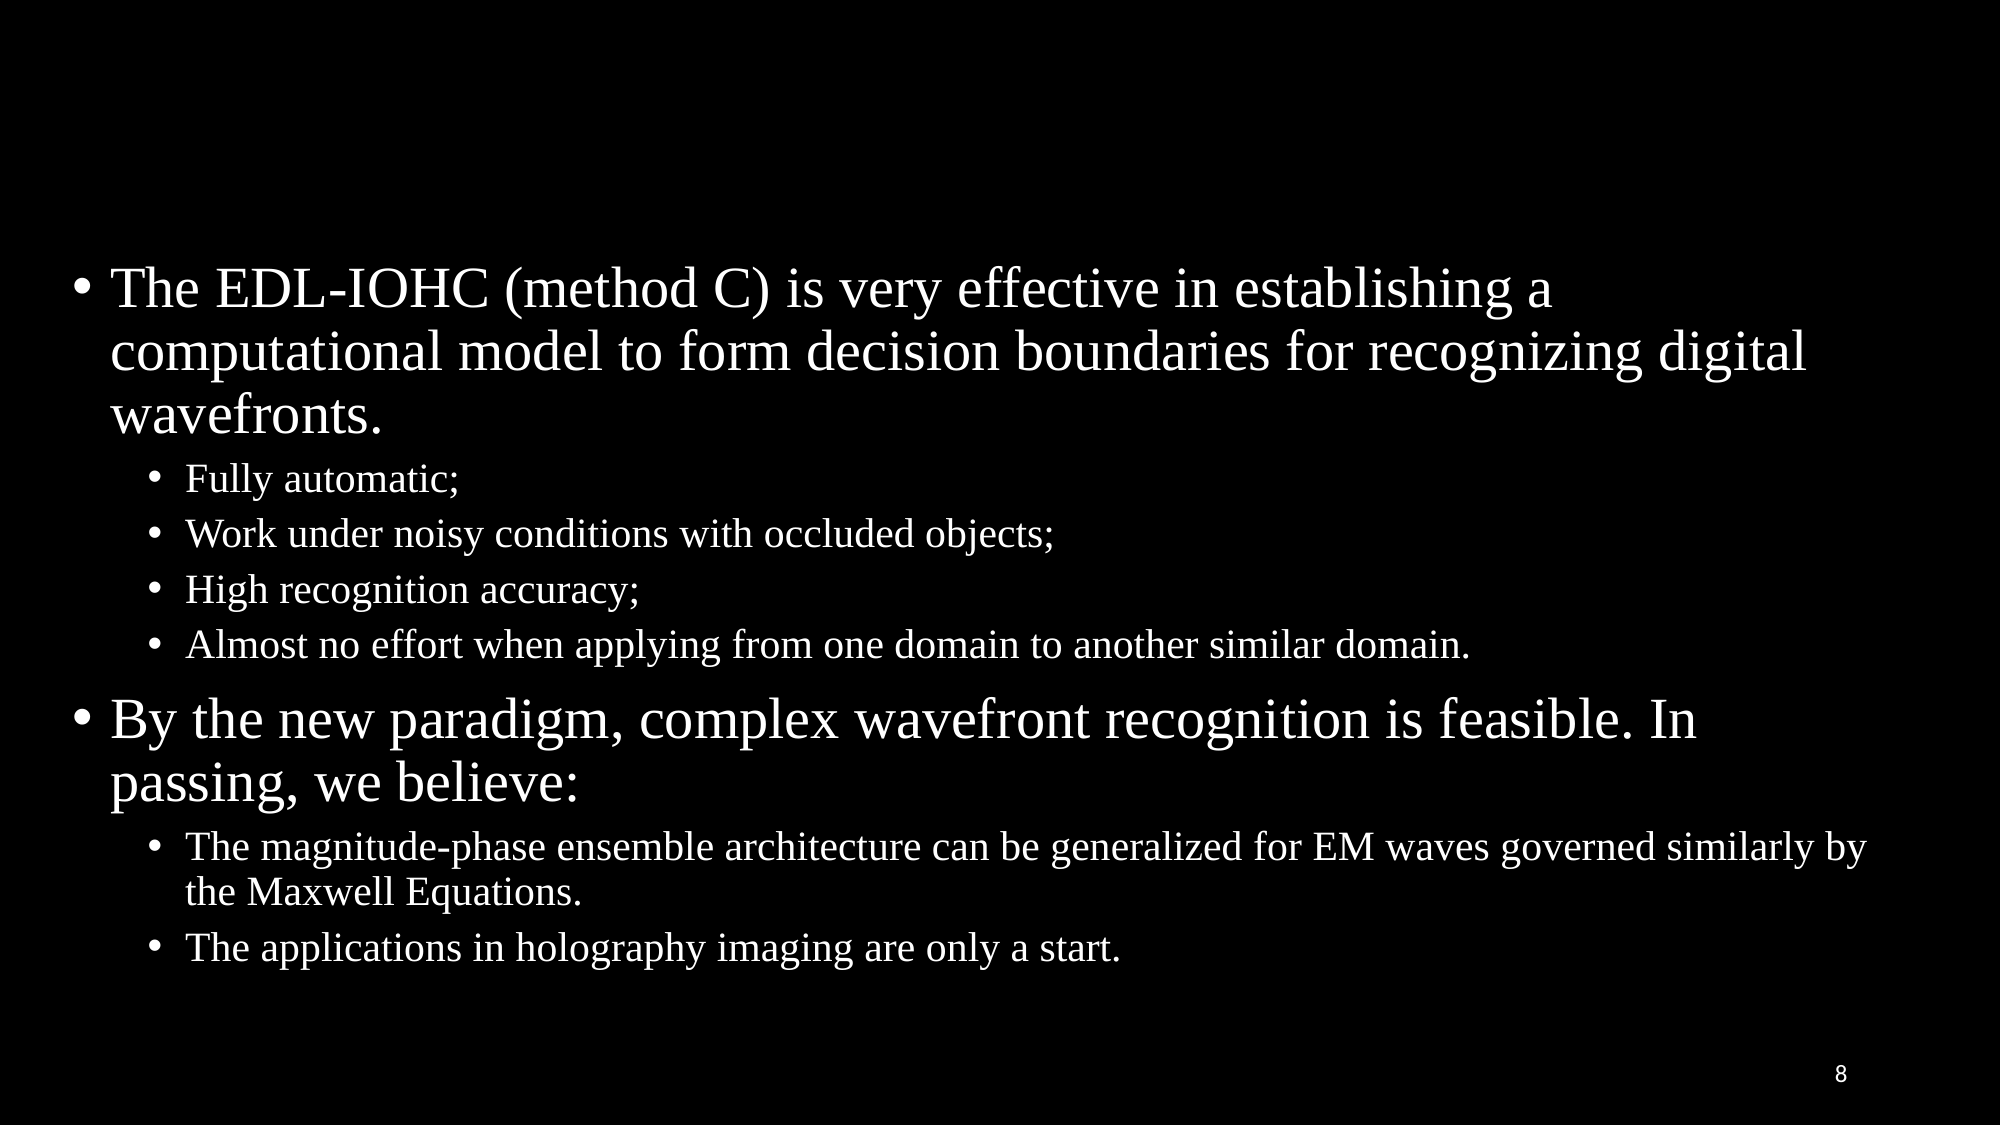

The EDL-IOHC (method C) is very effective in establishing a computational model to form decision boundaries for recognizing digital wavefronts.
Fully automatic;
Work under noisy conditions with occluded objects;
High recognition accuracy;
Almost no effort when applying from one domain to another similar domain.
By the new paradigm, complex wavefront recognition is feasible. In passing, we believe:
The magnitude-phase ensemble architecture can be generalized for EM waves governed similarly by the Maxwell Equations.
The applications in holography imaging are only a start.
8